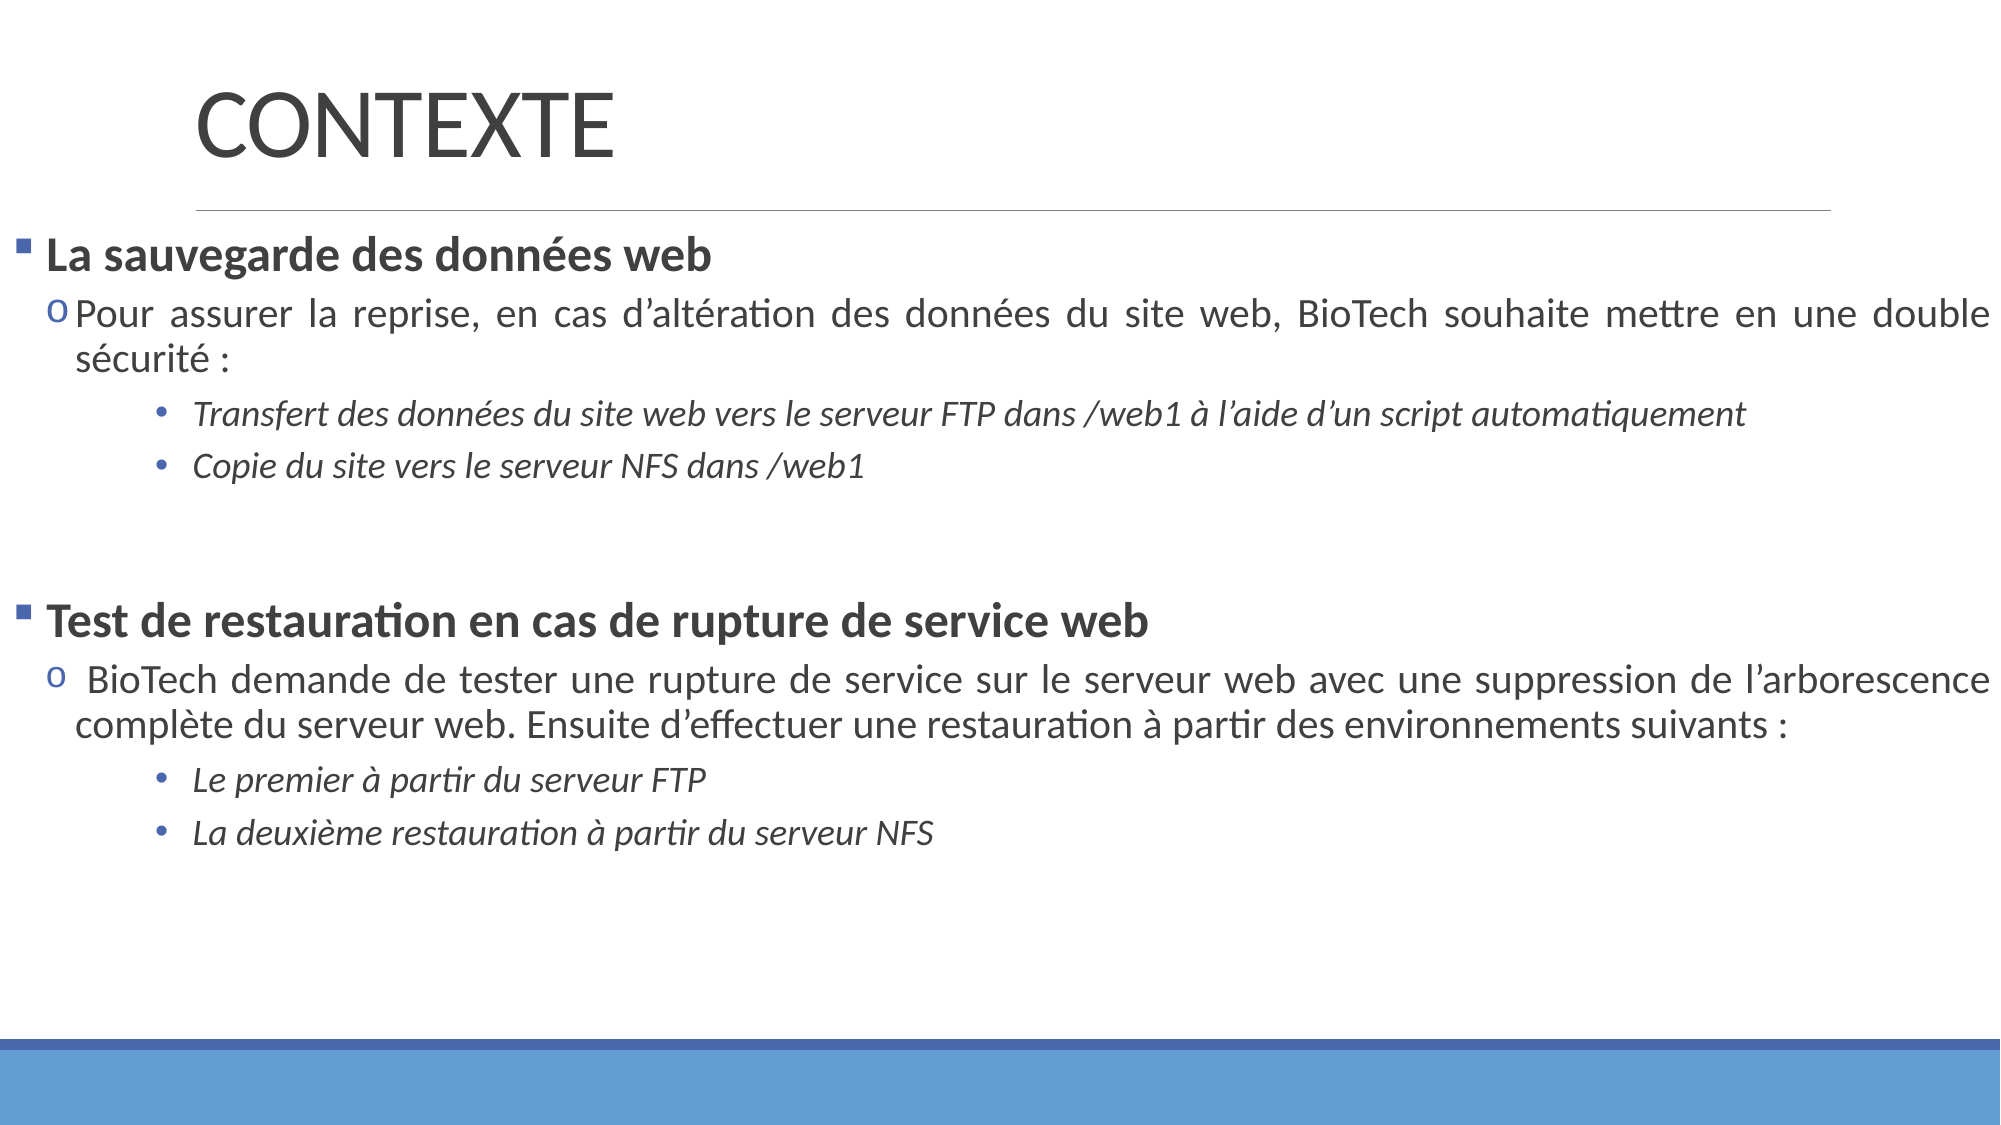

# CONTEXTE
 La sauvegarde des données web
Pour assurer la reprise, en cas d’altération des données du site web, BioTech souhaite mettre en une double sécurité :
Transfert des données du site web vers le serveur FTP dans /web1 à l’aide d’un script automatiquement
Copie du site vers le serveur NFS dans /web1

 Test de restauration en cas de rupture de service web
 BioTech demande de tester une rupture de service sur le serveur web avec une suppression de l’arborescence complète du serveur web. Ensuite d’effectuer une restauration à partir des environnements suivants :
Le premier à partir du serveur FTP
La deuxième restauration à partir du serveur NFS